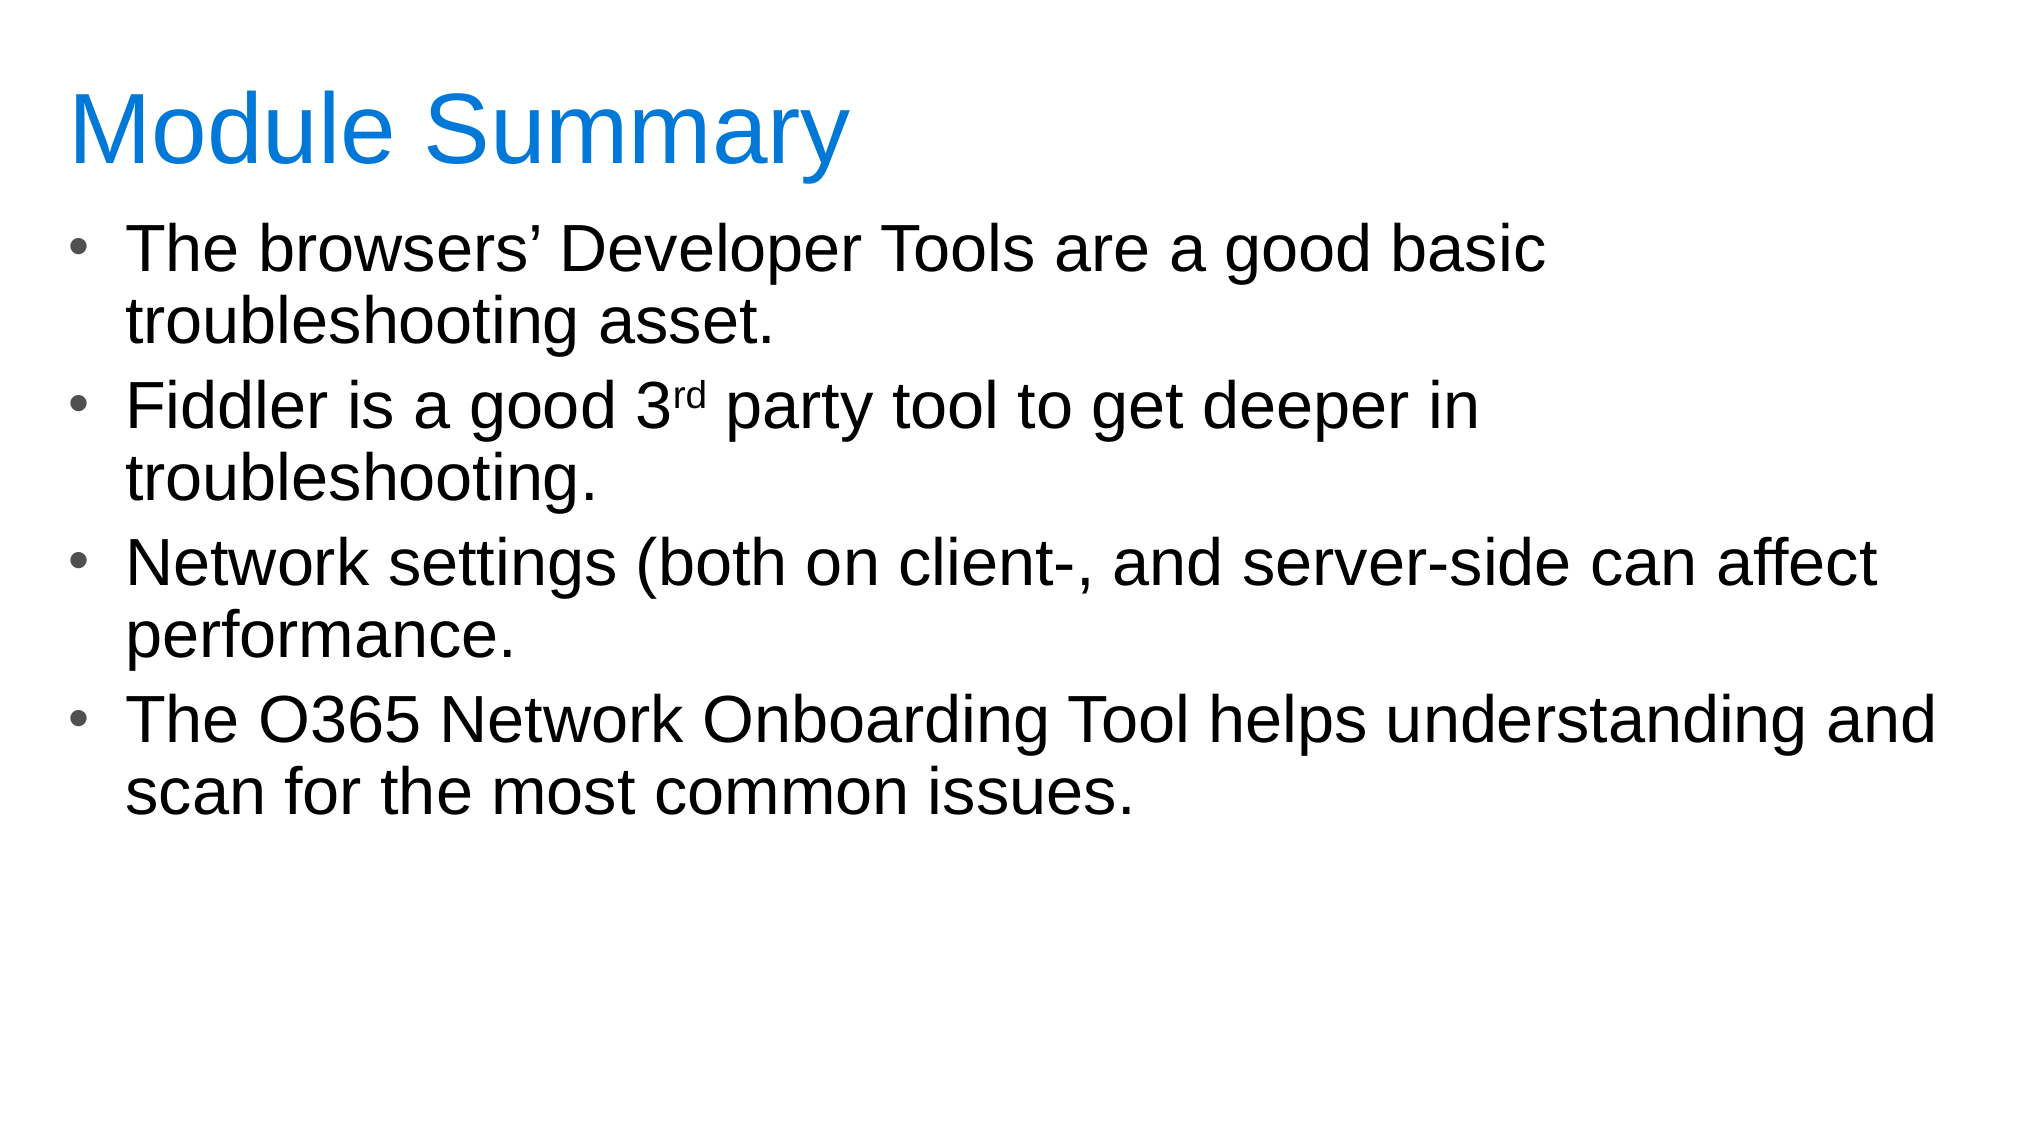

The browsers’ Developer Tools are a good basic troubleshooting asset.
Fiddler is a good 3rd party tool to get deeper in troubleshooting.
Network settings (both on client-, and server-side can affect performance.
The O365 Network Onboarding Tool helps understanding and scan for the most common issues.